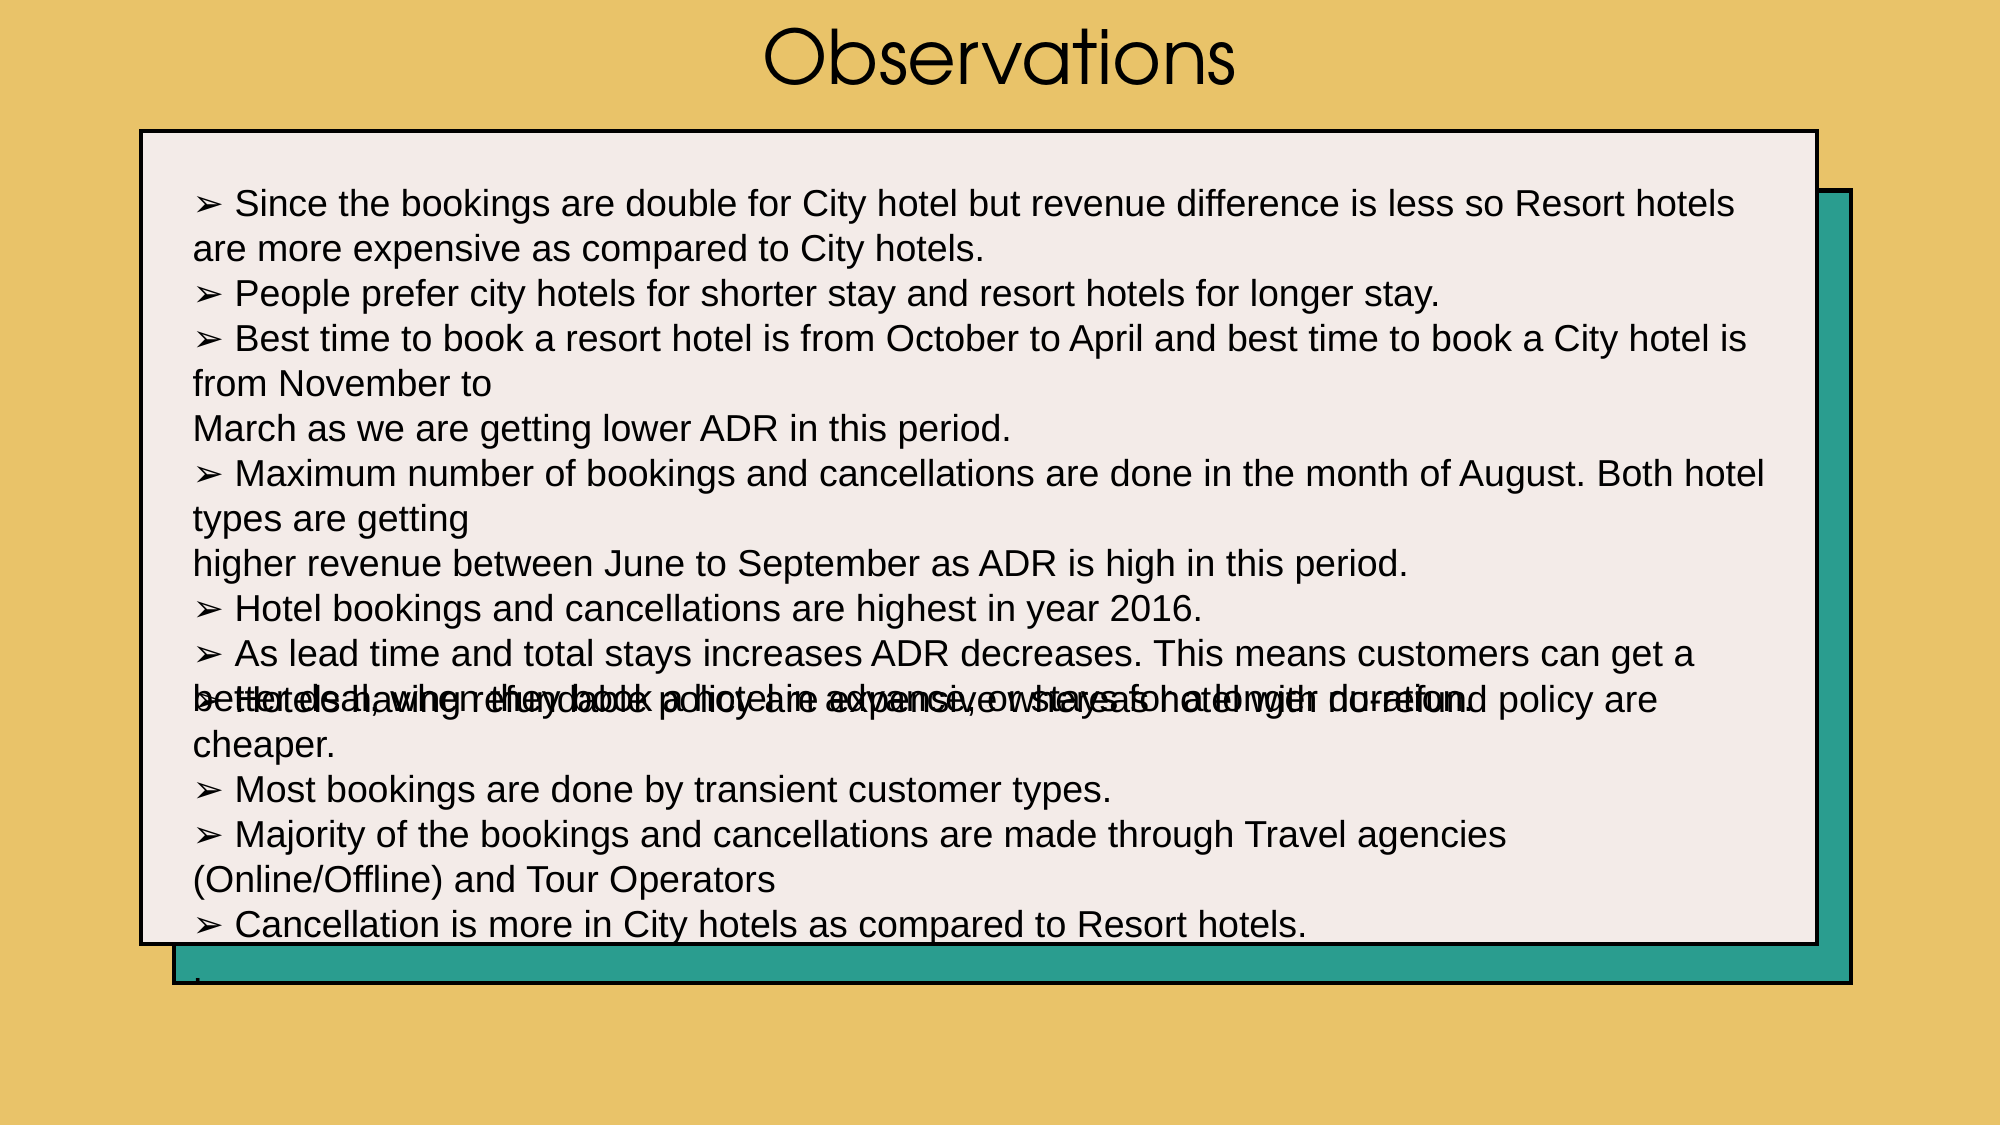

Observations
➢ Since the bookings are double for City hotel but revenue difference is less so Resort hotels are more expensive as compared to City hotels.
➢ People prefer city hotels for shorter stay and resort hotels for longer stay.
➢ Best time to book a resort hotel is from October to April and best time to book a City hotel is from November to
March as we are getting lower ADR in this period.
➢ Maximum number of bookings and cancellations are done in the month of August. Both hotel types are getting
higher revenue between June to September as ADR is high in this period.
➢ Hotel bookings and cancellations are highest in year 2016.
➢ As lead time and total stays increases ADR decreases. This means customers can get a better deal, when they book a hotel in advance, or stays for a longer duration.
➢ Hotels having refundable policy are expensive whereas hotel with no-refund policy are cheaper.
➢ Most bookings are done by transient customer types.
➢ Majority of the bookings and cancellations are made through Travel agencies (Online/Offline) and Tour Operators
➢ Cancellation is more in City hotels as compared to Resort hotels.
.